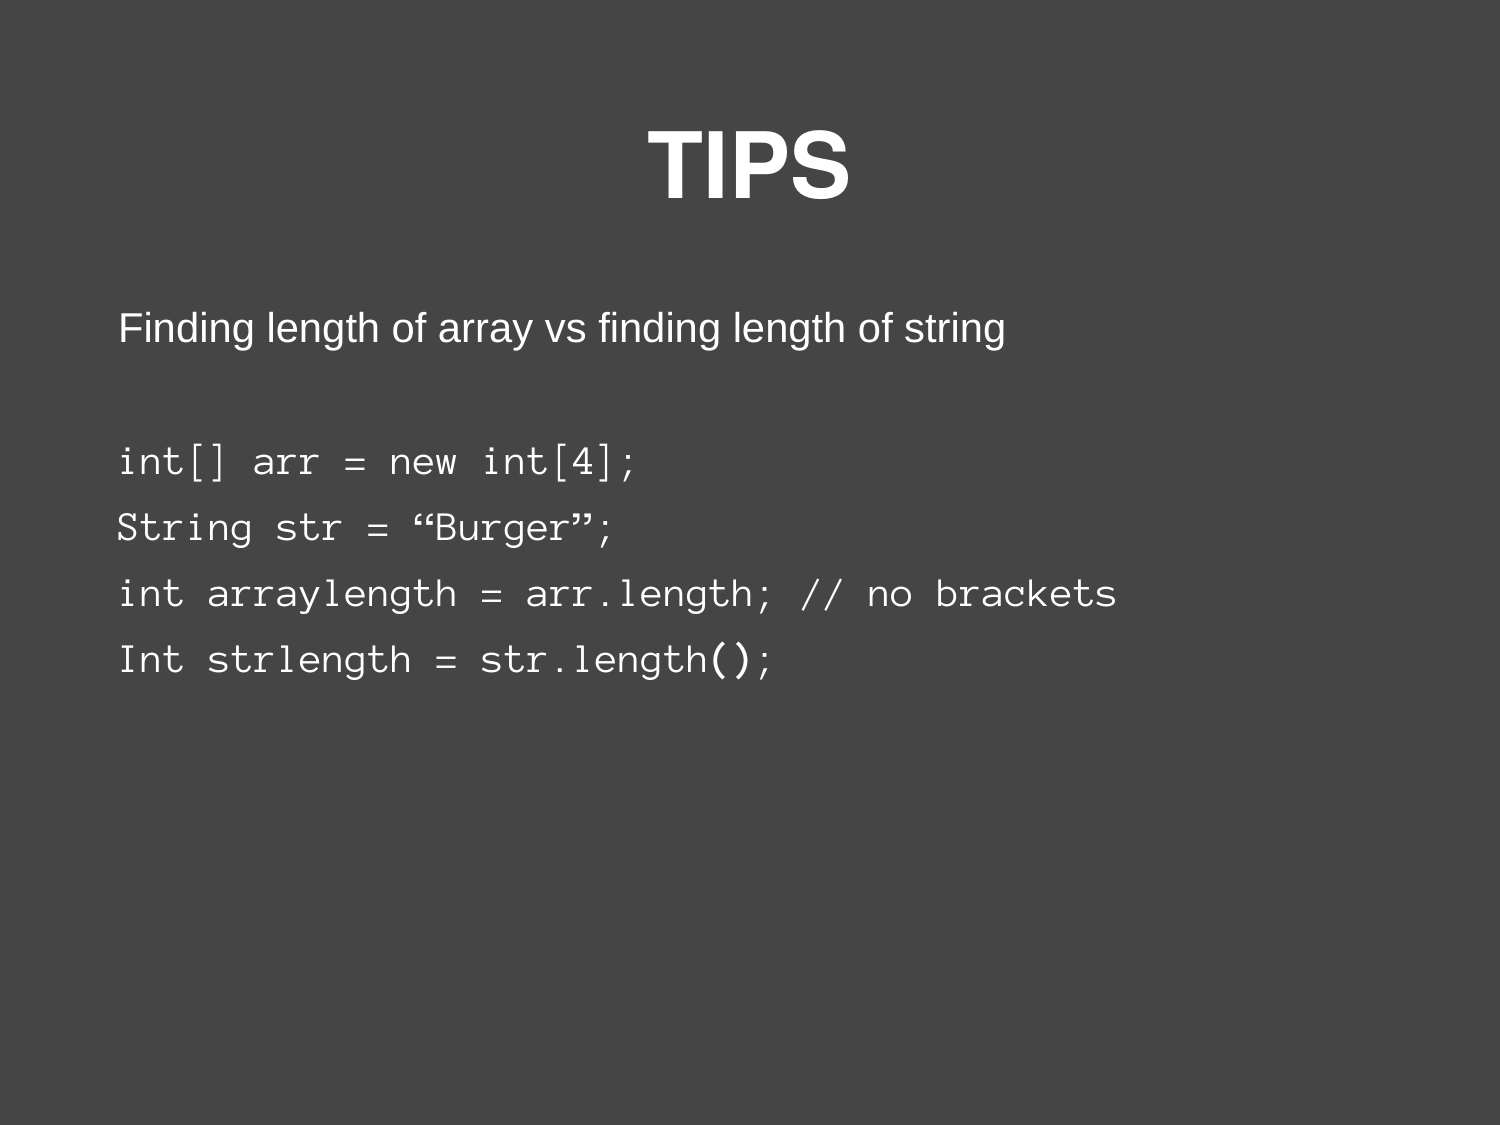

# Tips
Finding length of array vs finding length of string

int[] arr = new int[4];
String str = “Burger”;
int arraylength = arr.length; // no brackets
Int strlength = str.length();